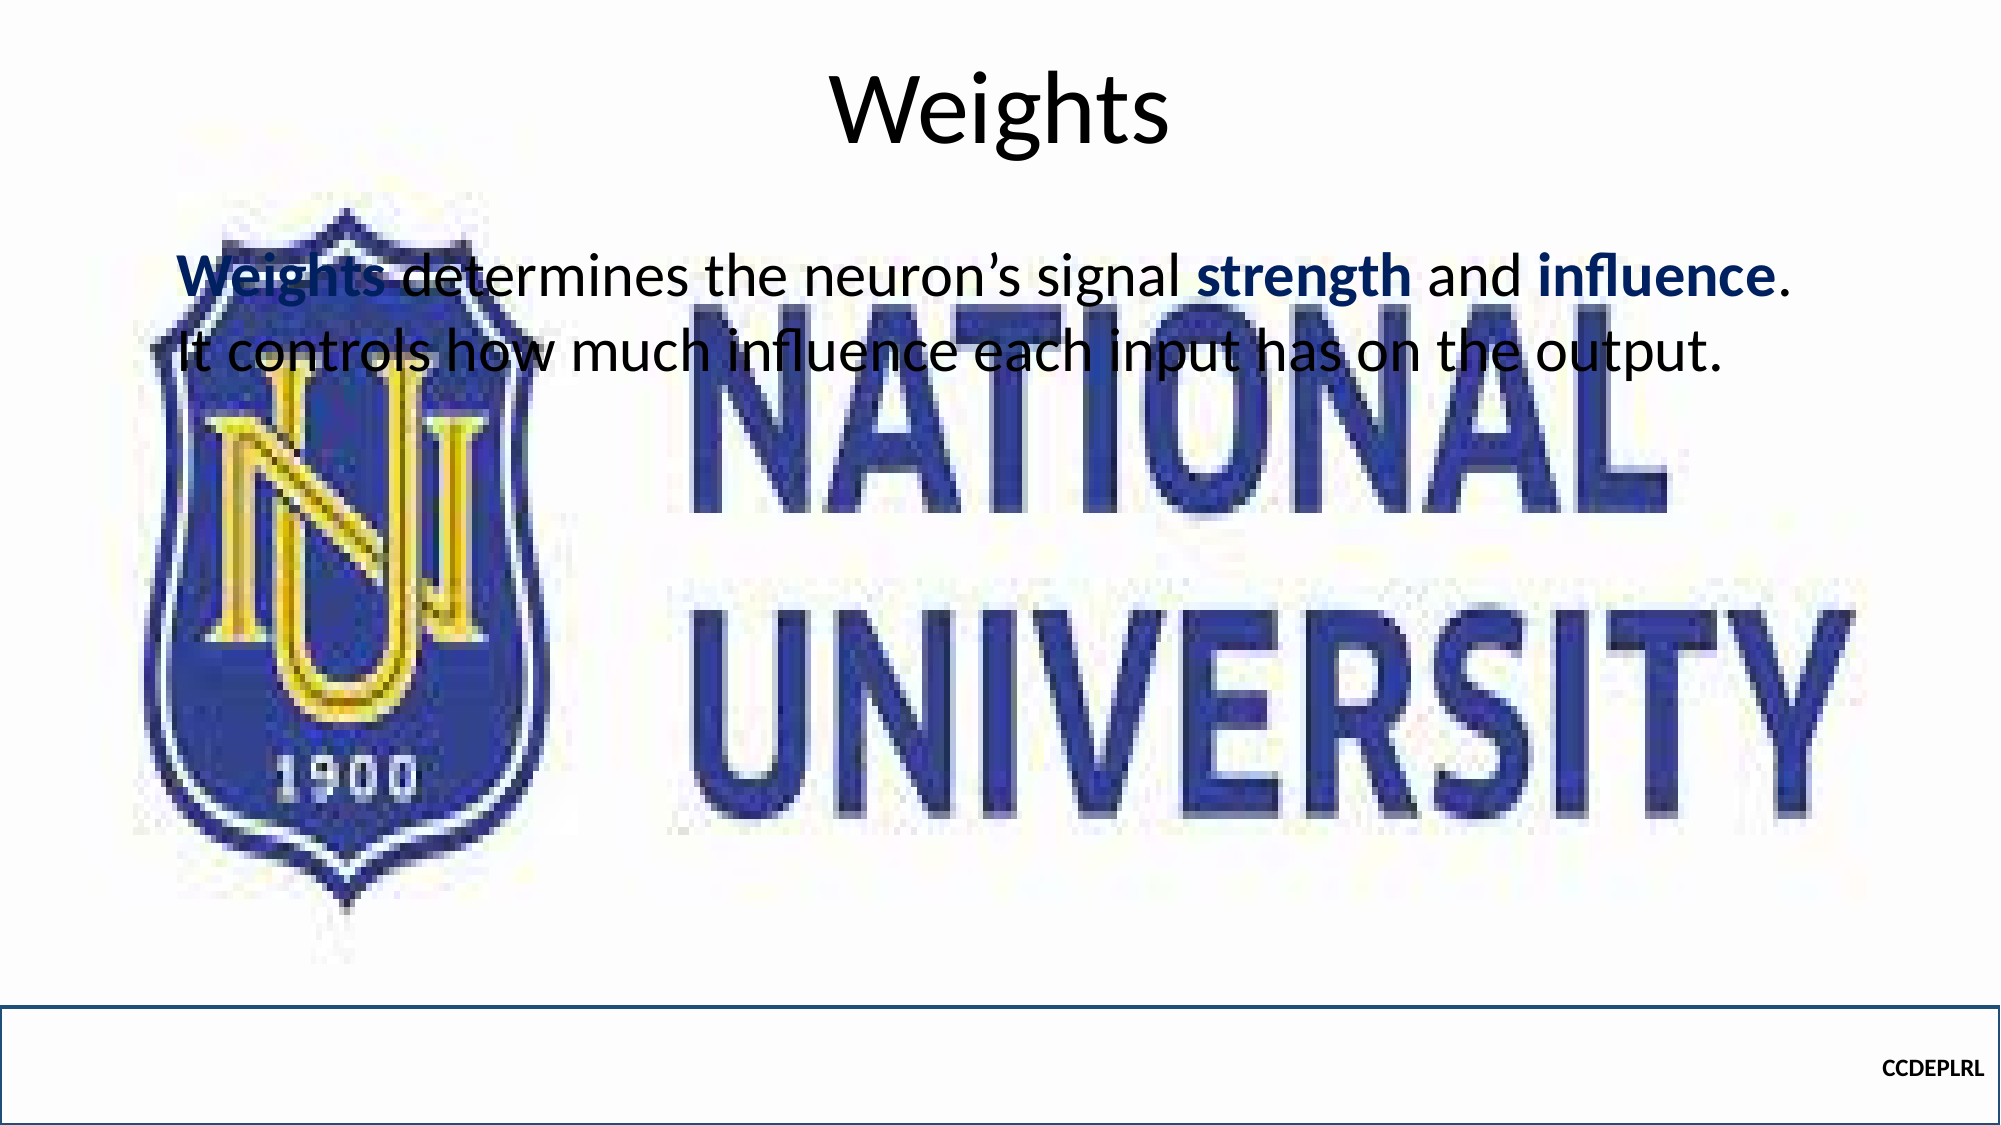

# Weights

Weights determines the neuron’s signal strength and influence. It controls how much influence each input has on the output.
CCDEPLRL